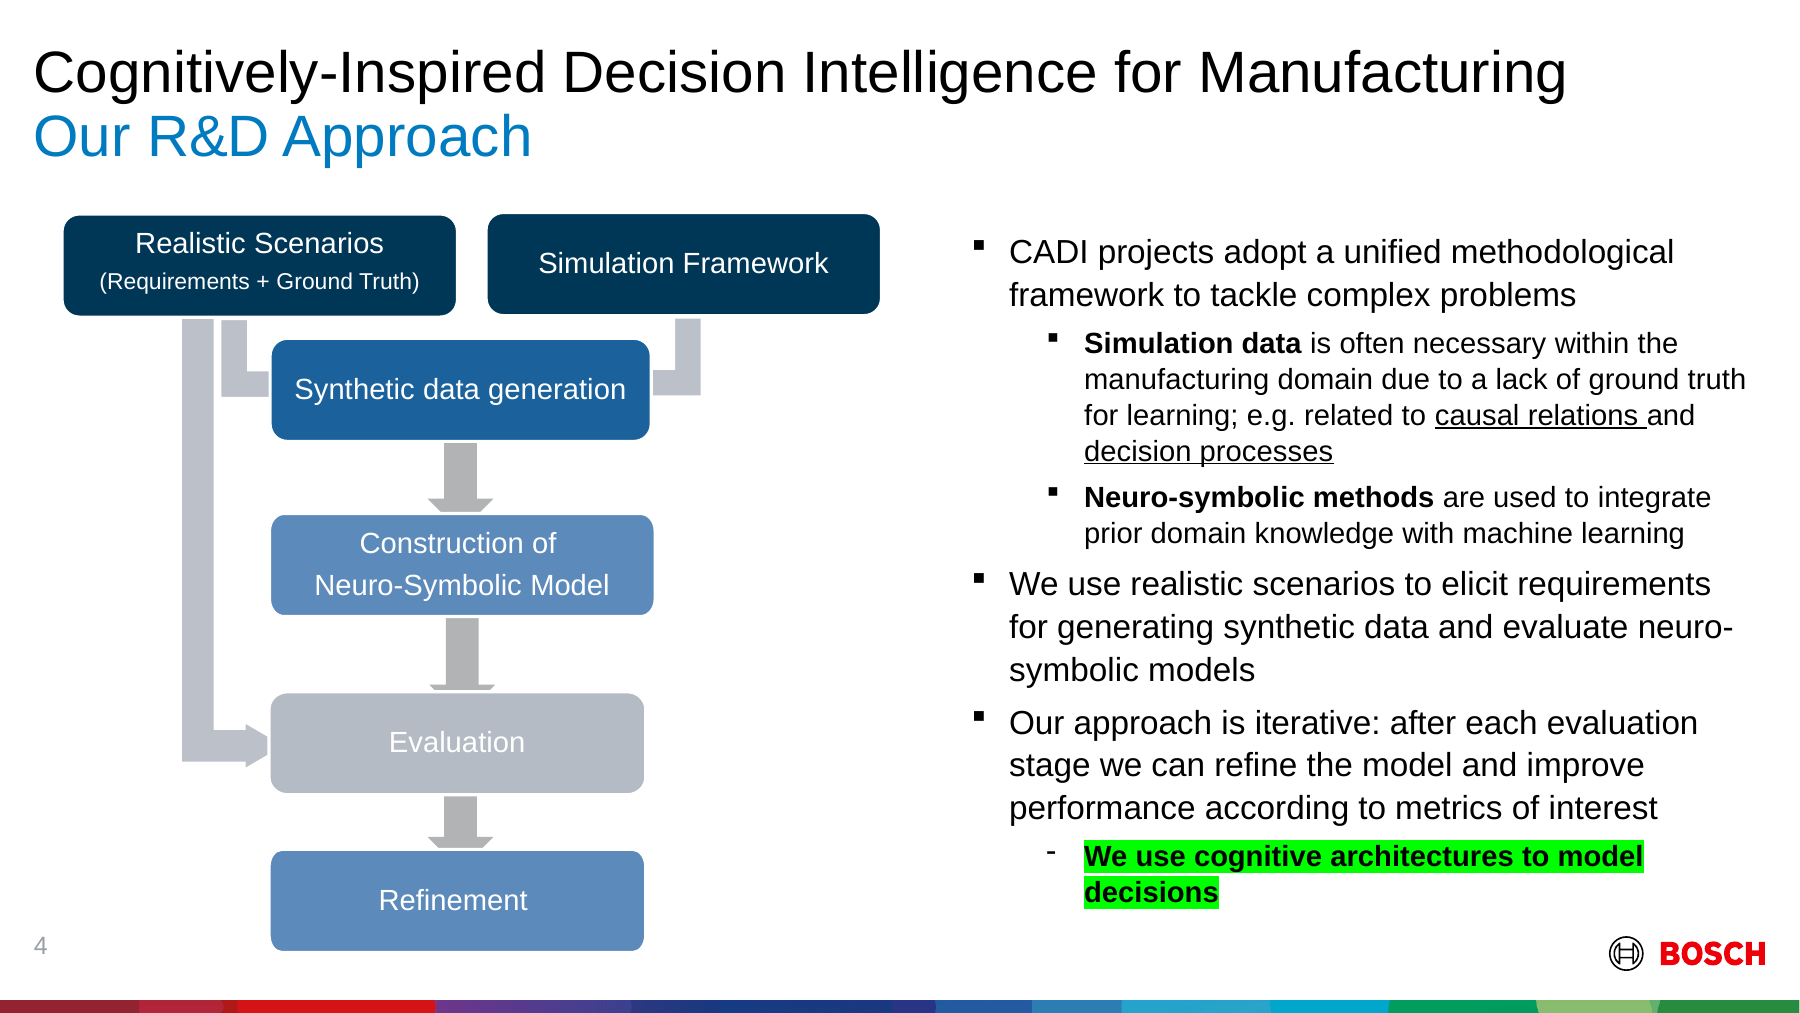

Cognitively-Inspired Decision Intelligence for Manufacturing
# Our R&D Approach
Simulation Framework
Realistic Scenarios
(Requirements + Ground Truth)

CADI projects adopt a unified methodological framework to tackle complex problems
Simulation data is often necessary within the manufacturing domain due to a lack of ground truth for learning; e.g. related to causal relations and decision processes
Neuro-symbolic methods are used to integrate prior domain knowledge with machine learning
We use realistic scenarios to elicit requirements for generating synthetic data and evaluate neuro-symbolic models
Our approach is iterative: after each evaluation stage we can refine the model and improve performance according to metrics of interest
We use cognitive architectures to model decisions

Synthetic data generation

Construction of
Neuro-Symbolic Model

Evaluation

Refinement
4